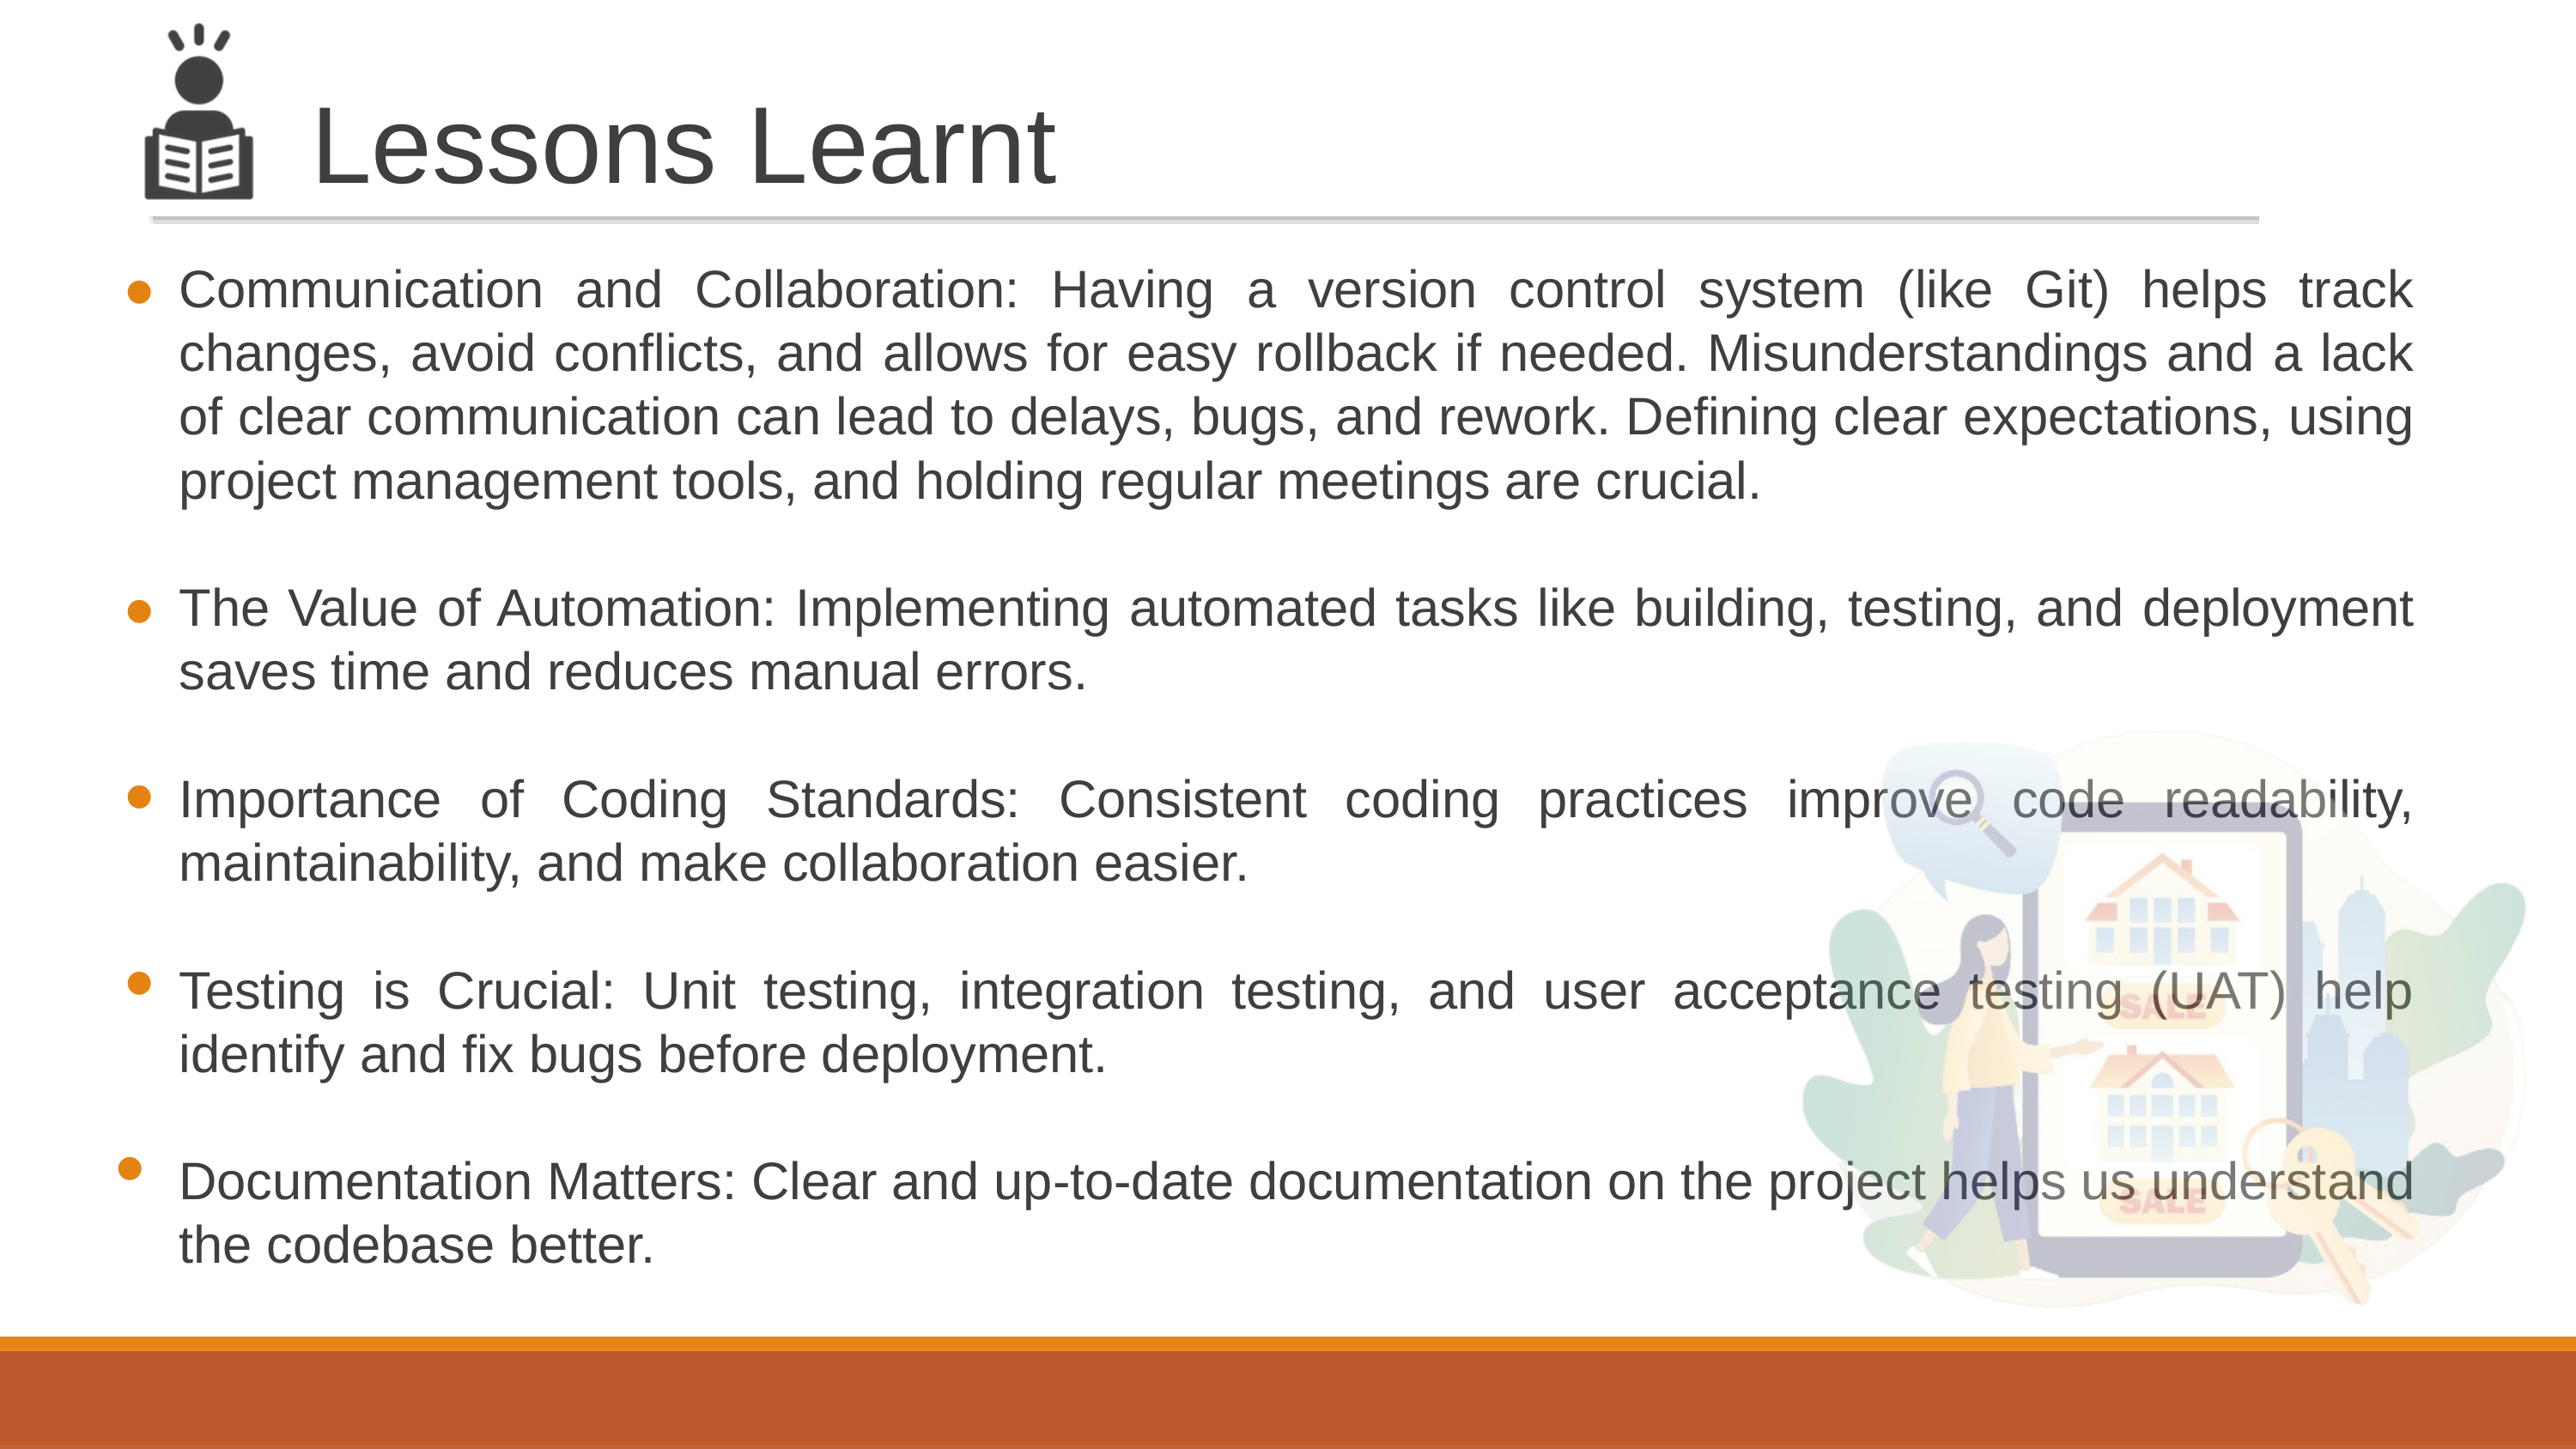

Lessons Learnt
●
Communication and Collaboration: Having a version control system (like Git) helps track changes, avoid conflicts, and allows for easy rollback if needed. Misunderstandings and a lack of clear communication can lead to delays, bugs, and rework. Defining clear expectations, using project management tools, and holding regular meetings are crucial.

The Value of Automation: Implementing automated tasks like building, testing, and deployment saves time and reduces manual errors.

Importance of Coding Standards: Consistent coding practices improve code readability, maintainability, and make collaboration easier.

Testing is Crucial: Unit testing, integration testing, and user acceptance testing (UAT) help identify and fix bugs before deployment.

Documentation Matters: Clear and up-to-date documentation on the project helps us understand the codebase better.
●

●
●
●